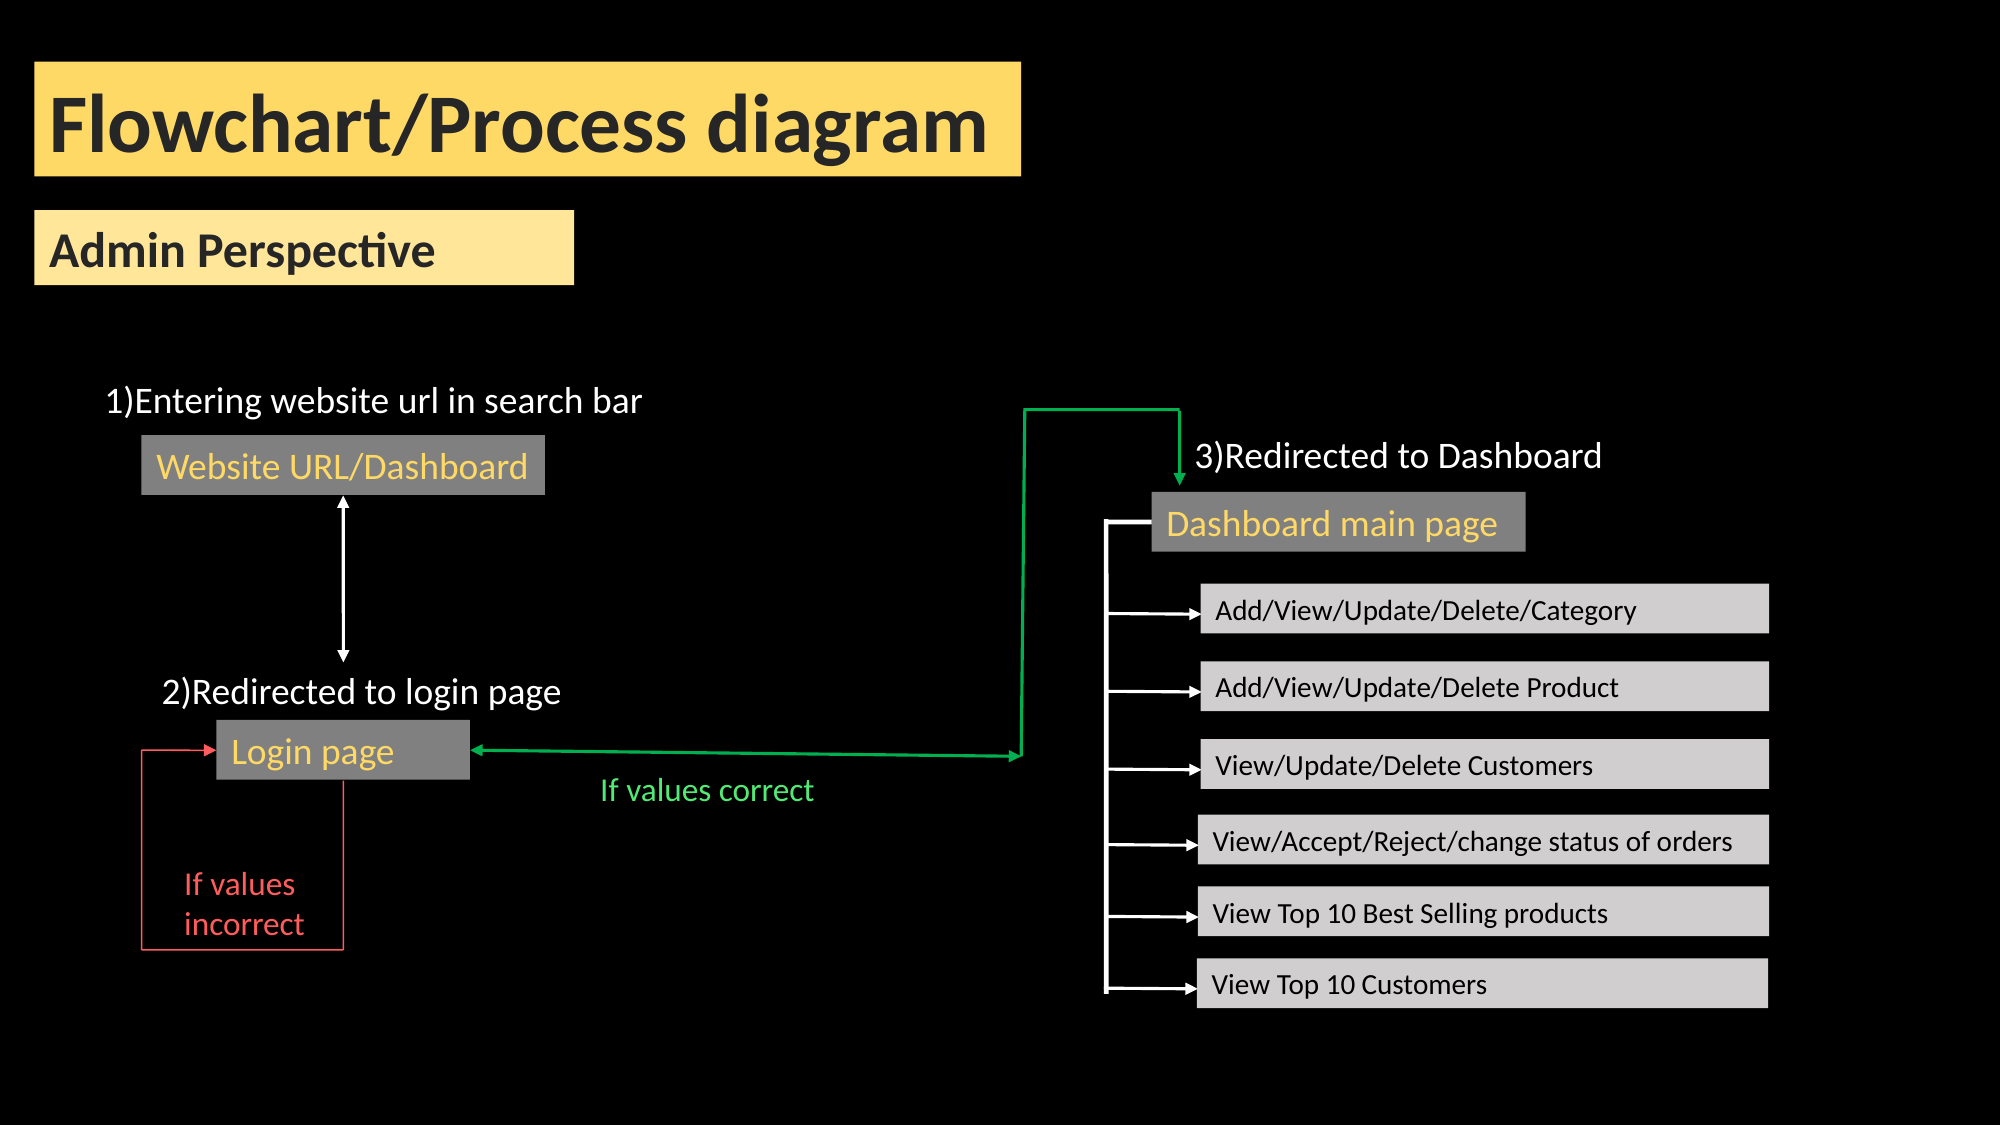

Flowchart/Process diagram
Admin Perspective
1)Entering website url in search bar

3)Redirected to Dashboard
Website URL/Dashboard
Dashboard main page

Add/View/Update/Delete/Category

Add/View/Update/Delete Product

View/Update/Delete Customers

View/Accept/Reject/change status of orders

View Top 10 Best Selling products

View Top 10 Customers

2)Redirected to login page
Login page

If values correct

If values incorrect